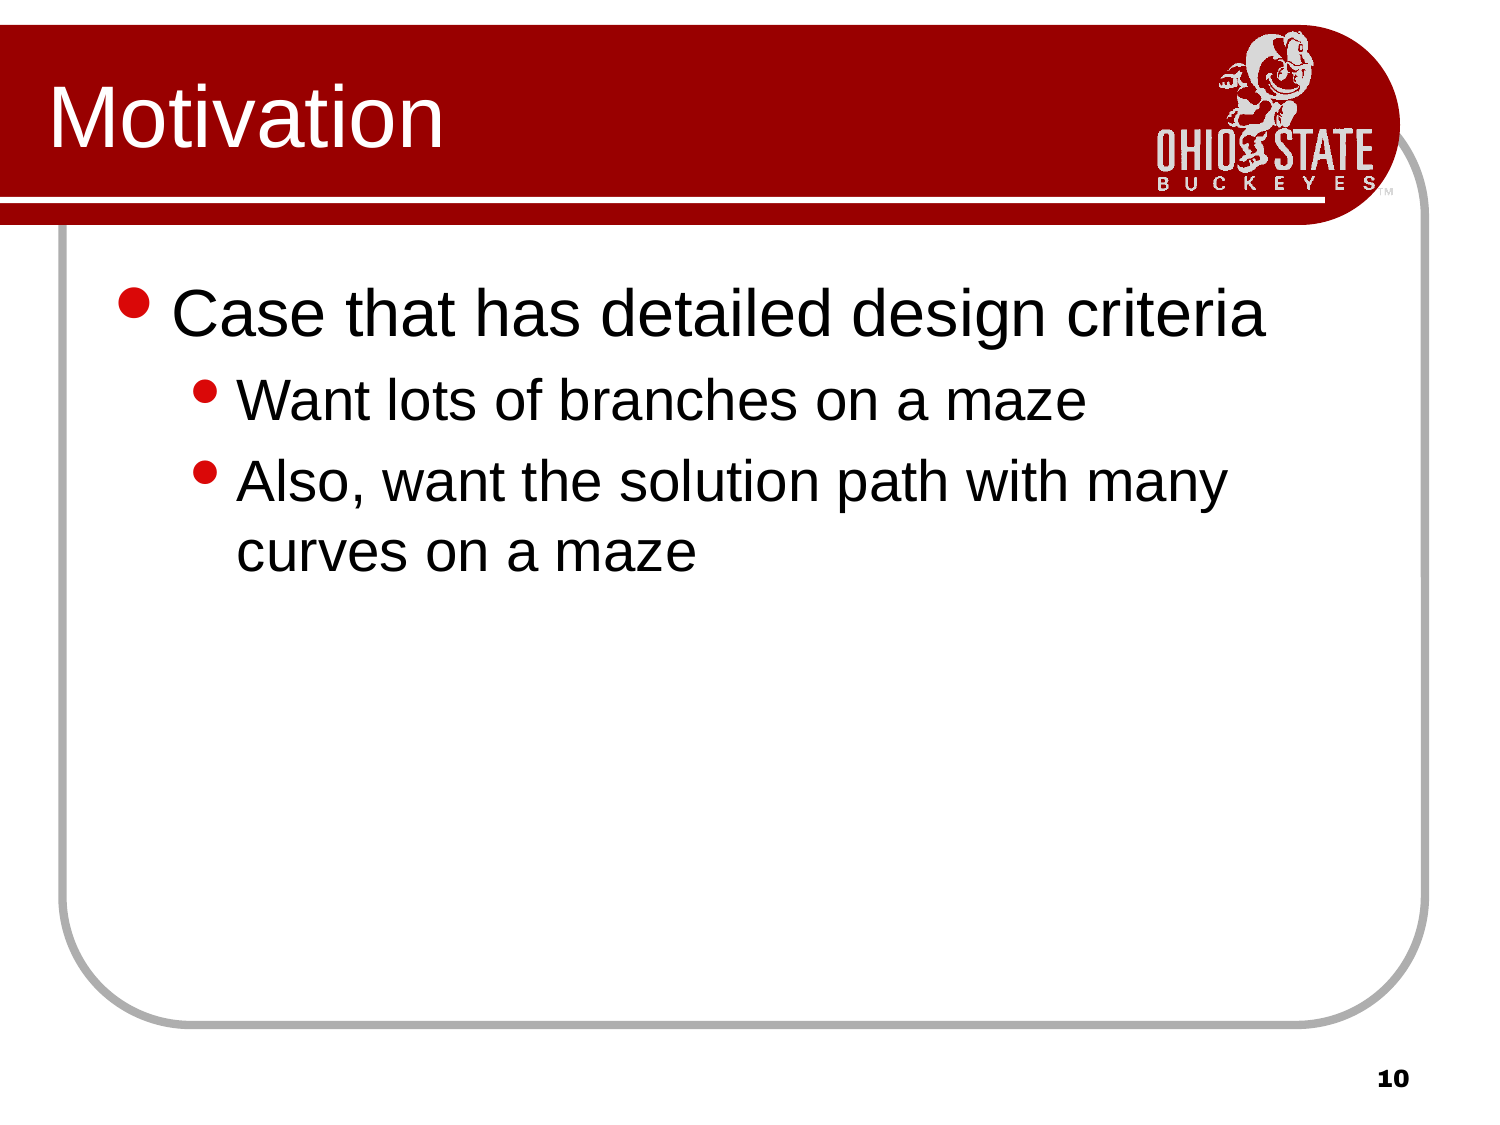

# Motivation
Case that has detailed design criteria
Want lots of branches on a maze
Also, want the solution path with many curves on a maze
10